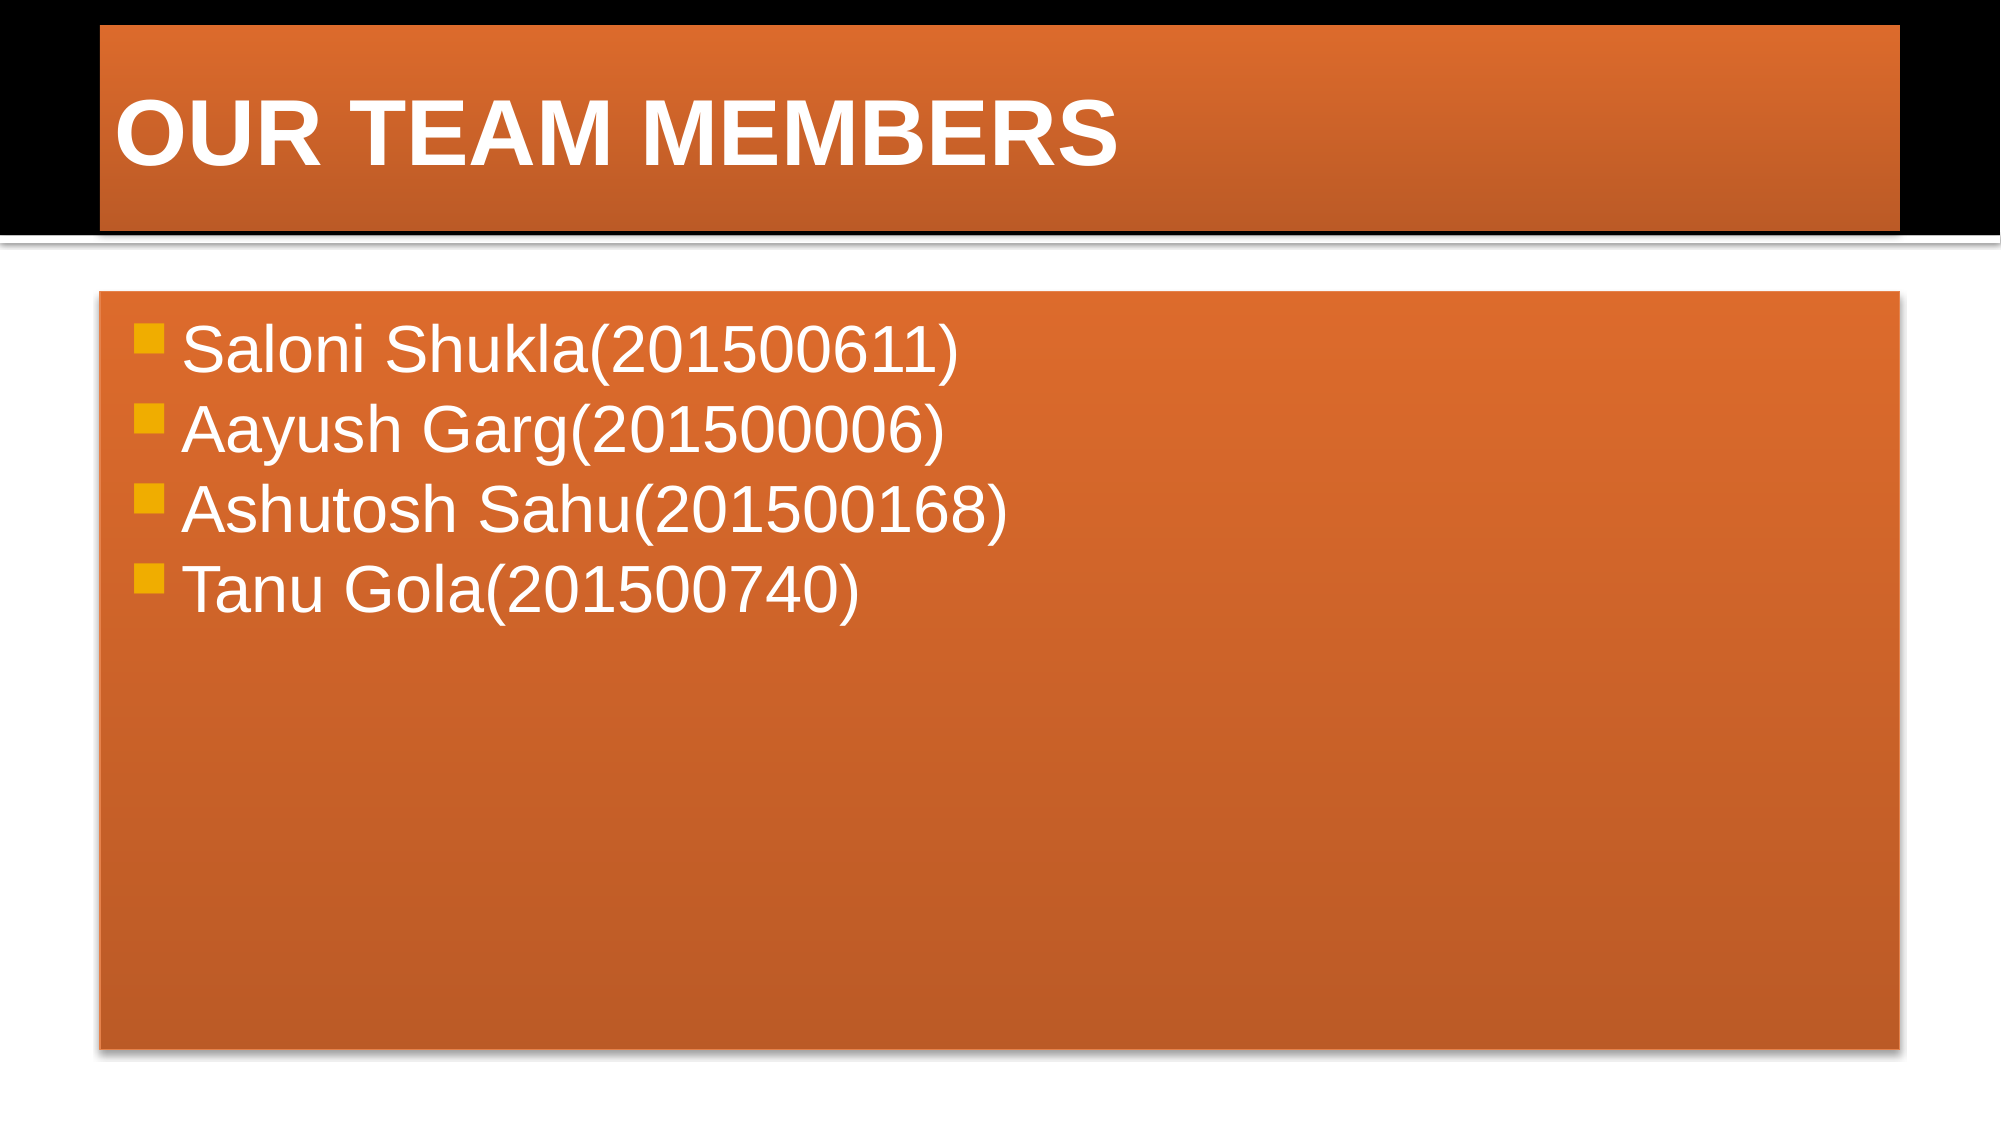

# OUR TEAM MEMBERS
Saloni Shukla(201500611)
Aayush Garg(201500006)
Ashutosh Sahu(201500168)
Tanu Gola(201500740)